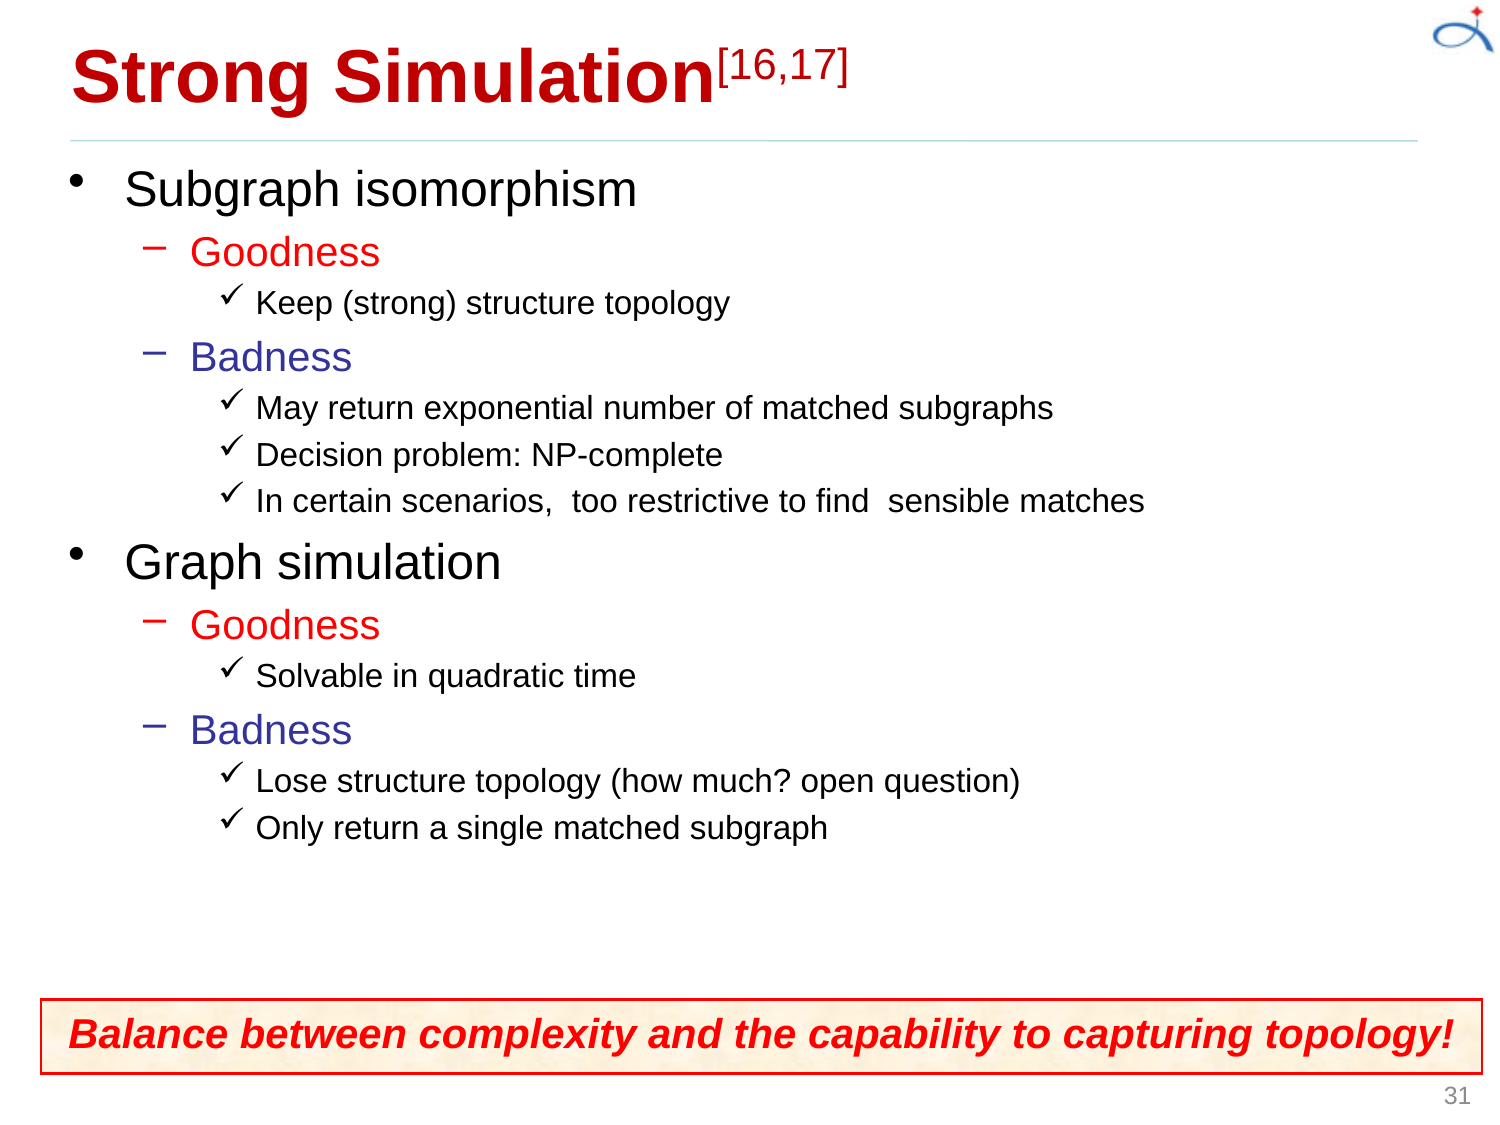

# Strong Simulation[16,17]
Subgraph isomorphism
Goodness
Keep (strong) structure topology
Badness
May return exponential number of matched subgraphs
Decision problem: NP-complete
In certain scenarios,  too restrictive to find  sensible matches
Graph simulation
Goodness
Solvable in quadratic time
Badness
Lose structure topology (how much? open question)
Only return a single matched subgraph
Balance between complexity and the capability to capturing topology!
31